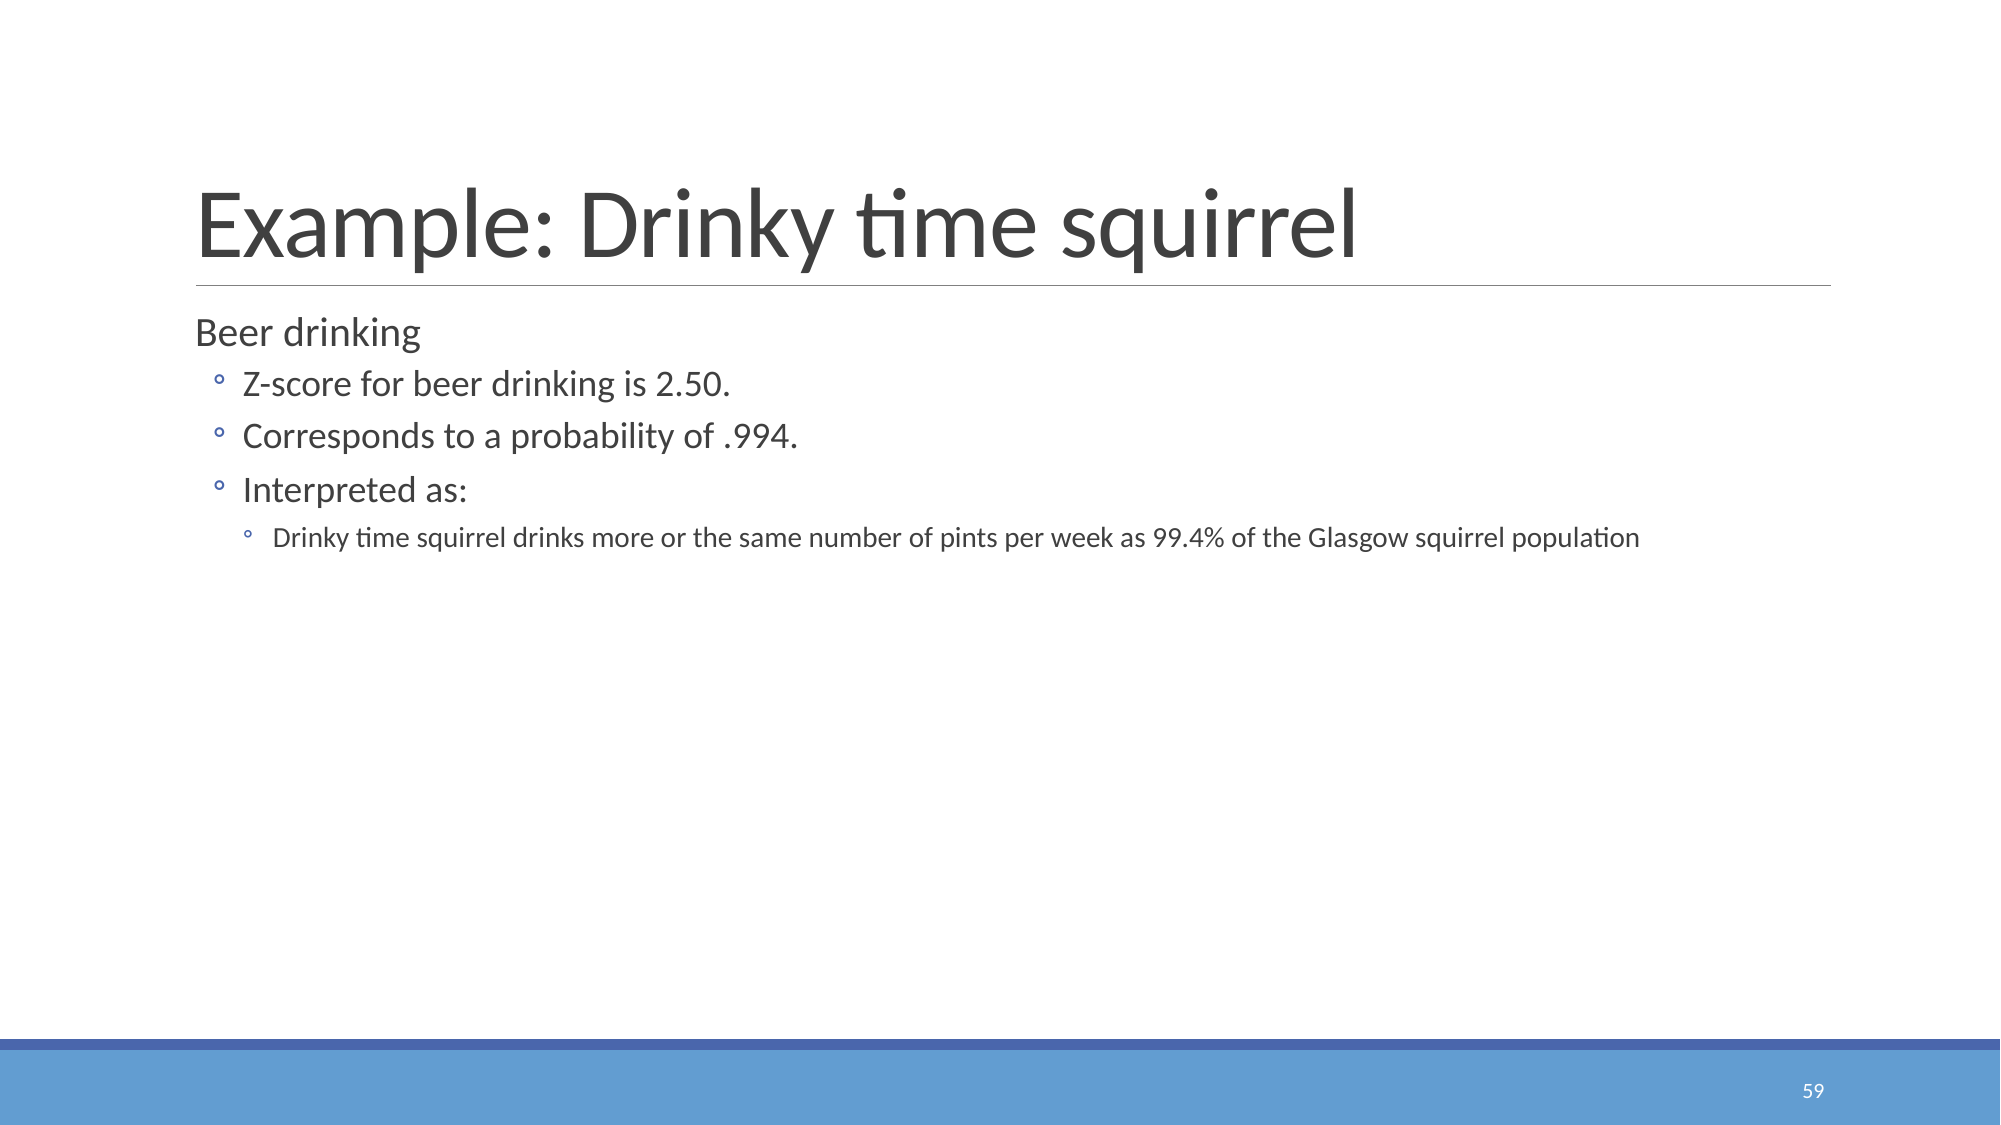

# Example: Drinky time squirrel
Beer drinking
Z-score for beer drinking is 2.50.
Corresponds to a probability of .994.
Interpreted as:
Drinky time squirrel drinks more or the same number of pints per week as 99.4% of the Glasgow squirrel population
59